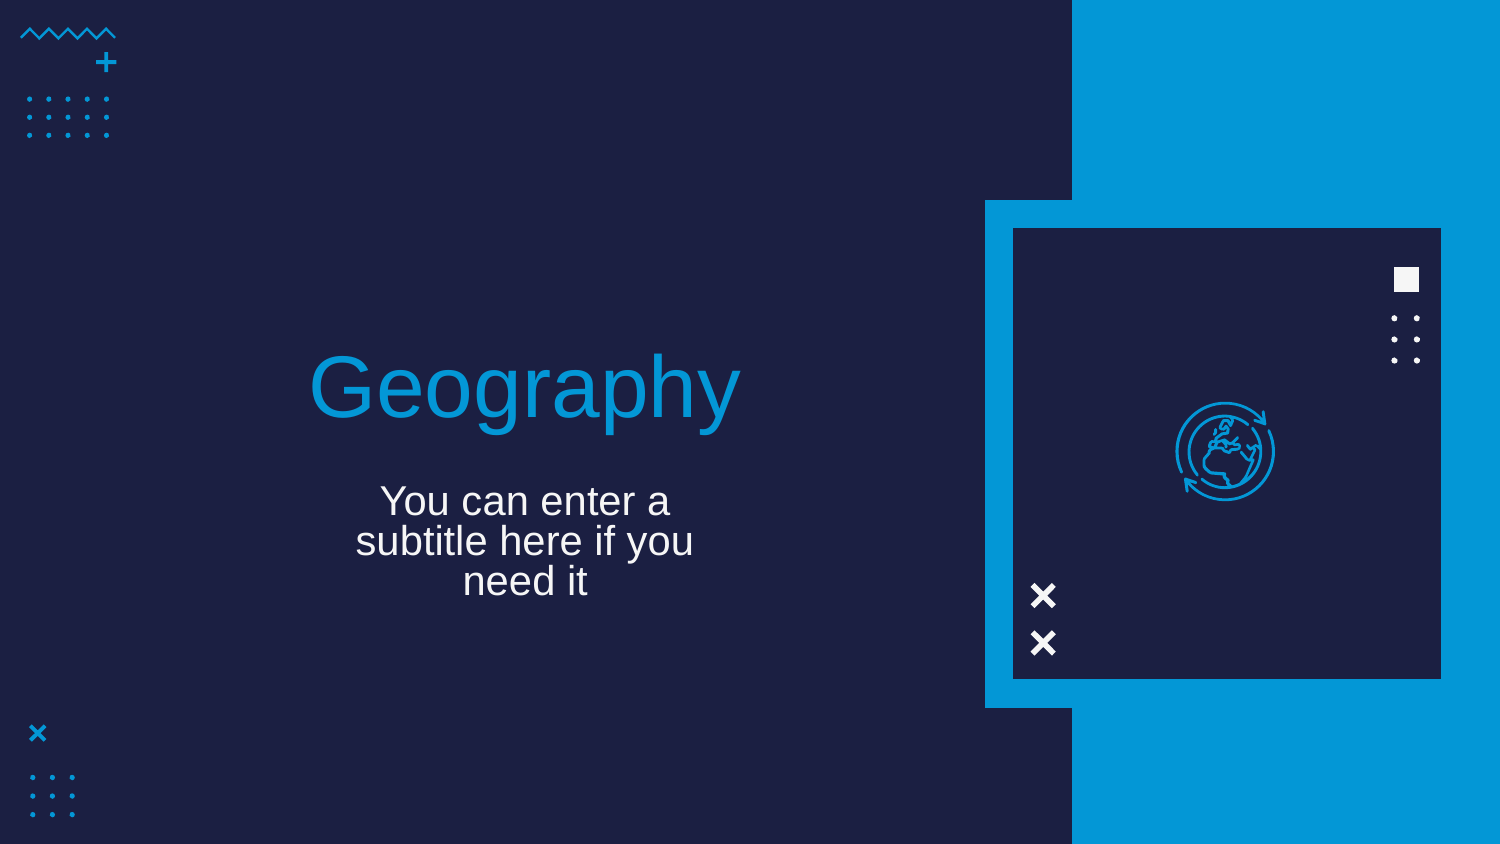

# Geography

You can enter a subtitle here if you need it